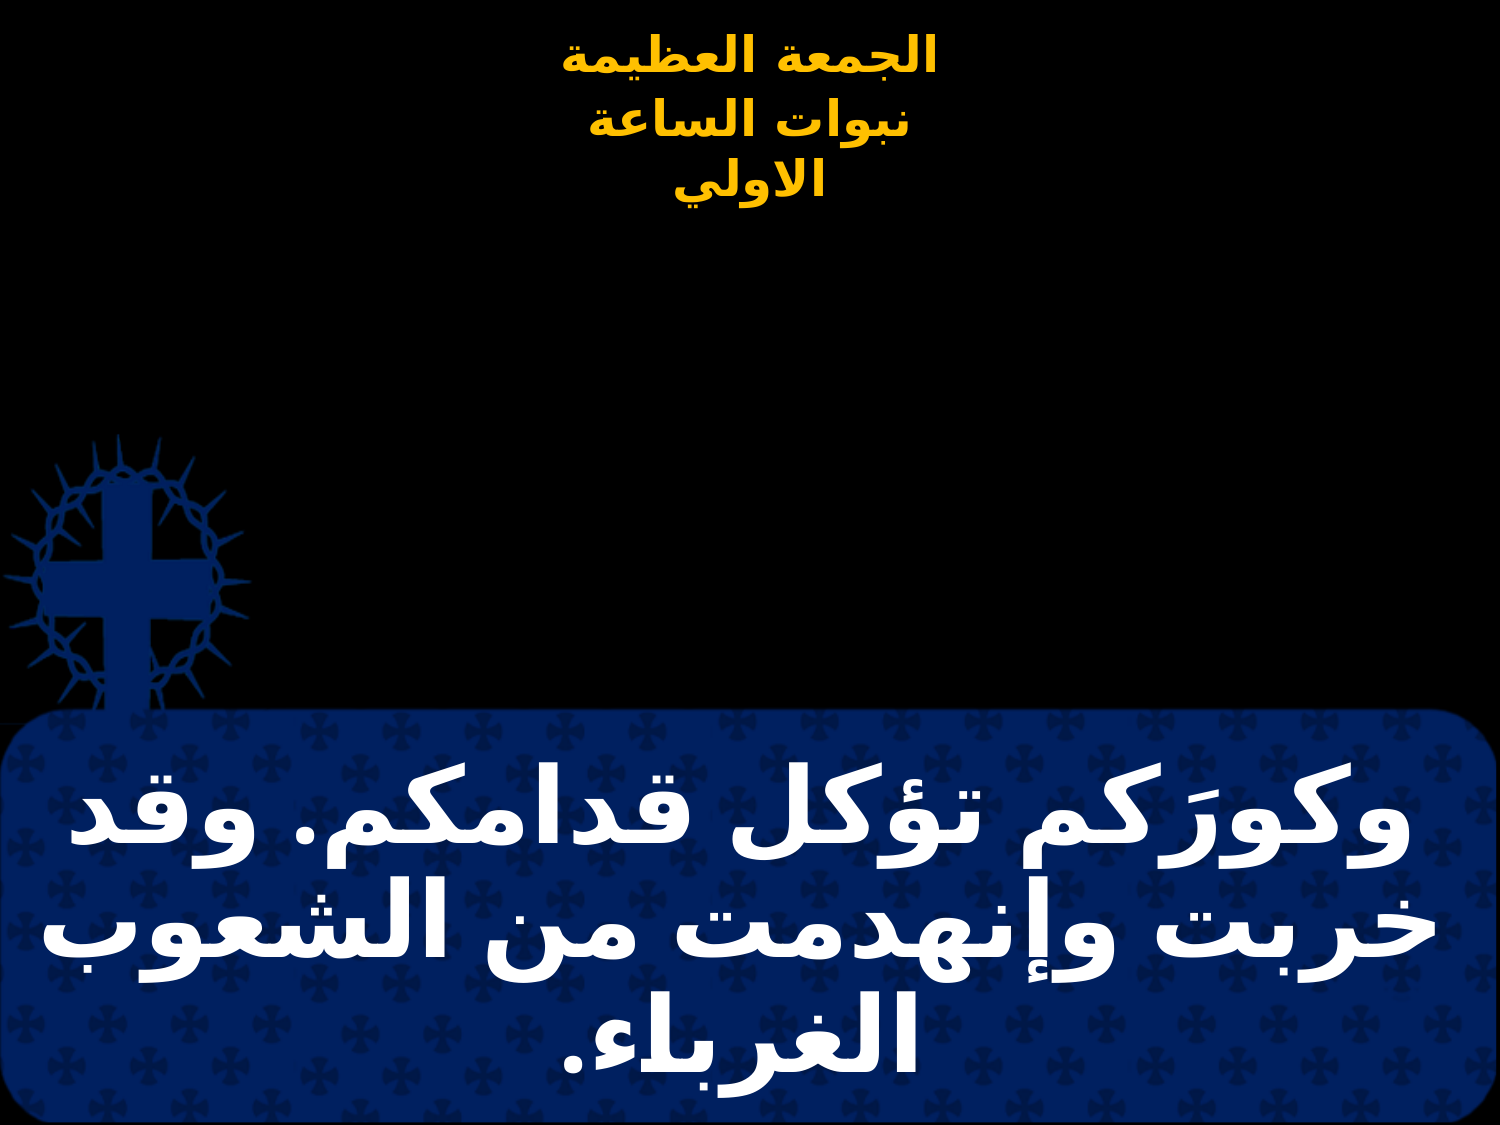

# وكورَكم تؤكل قدامكم. وقد خربت وإنهدمت من الشعوب الغرباء.